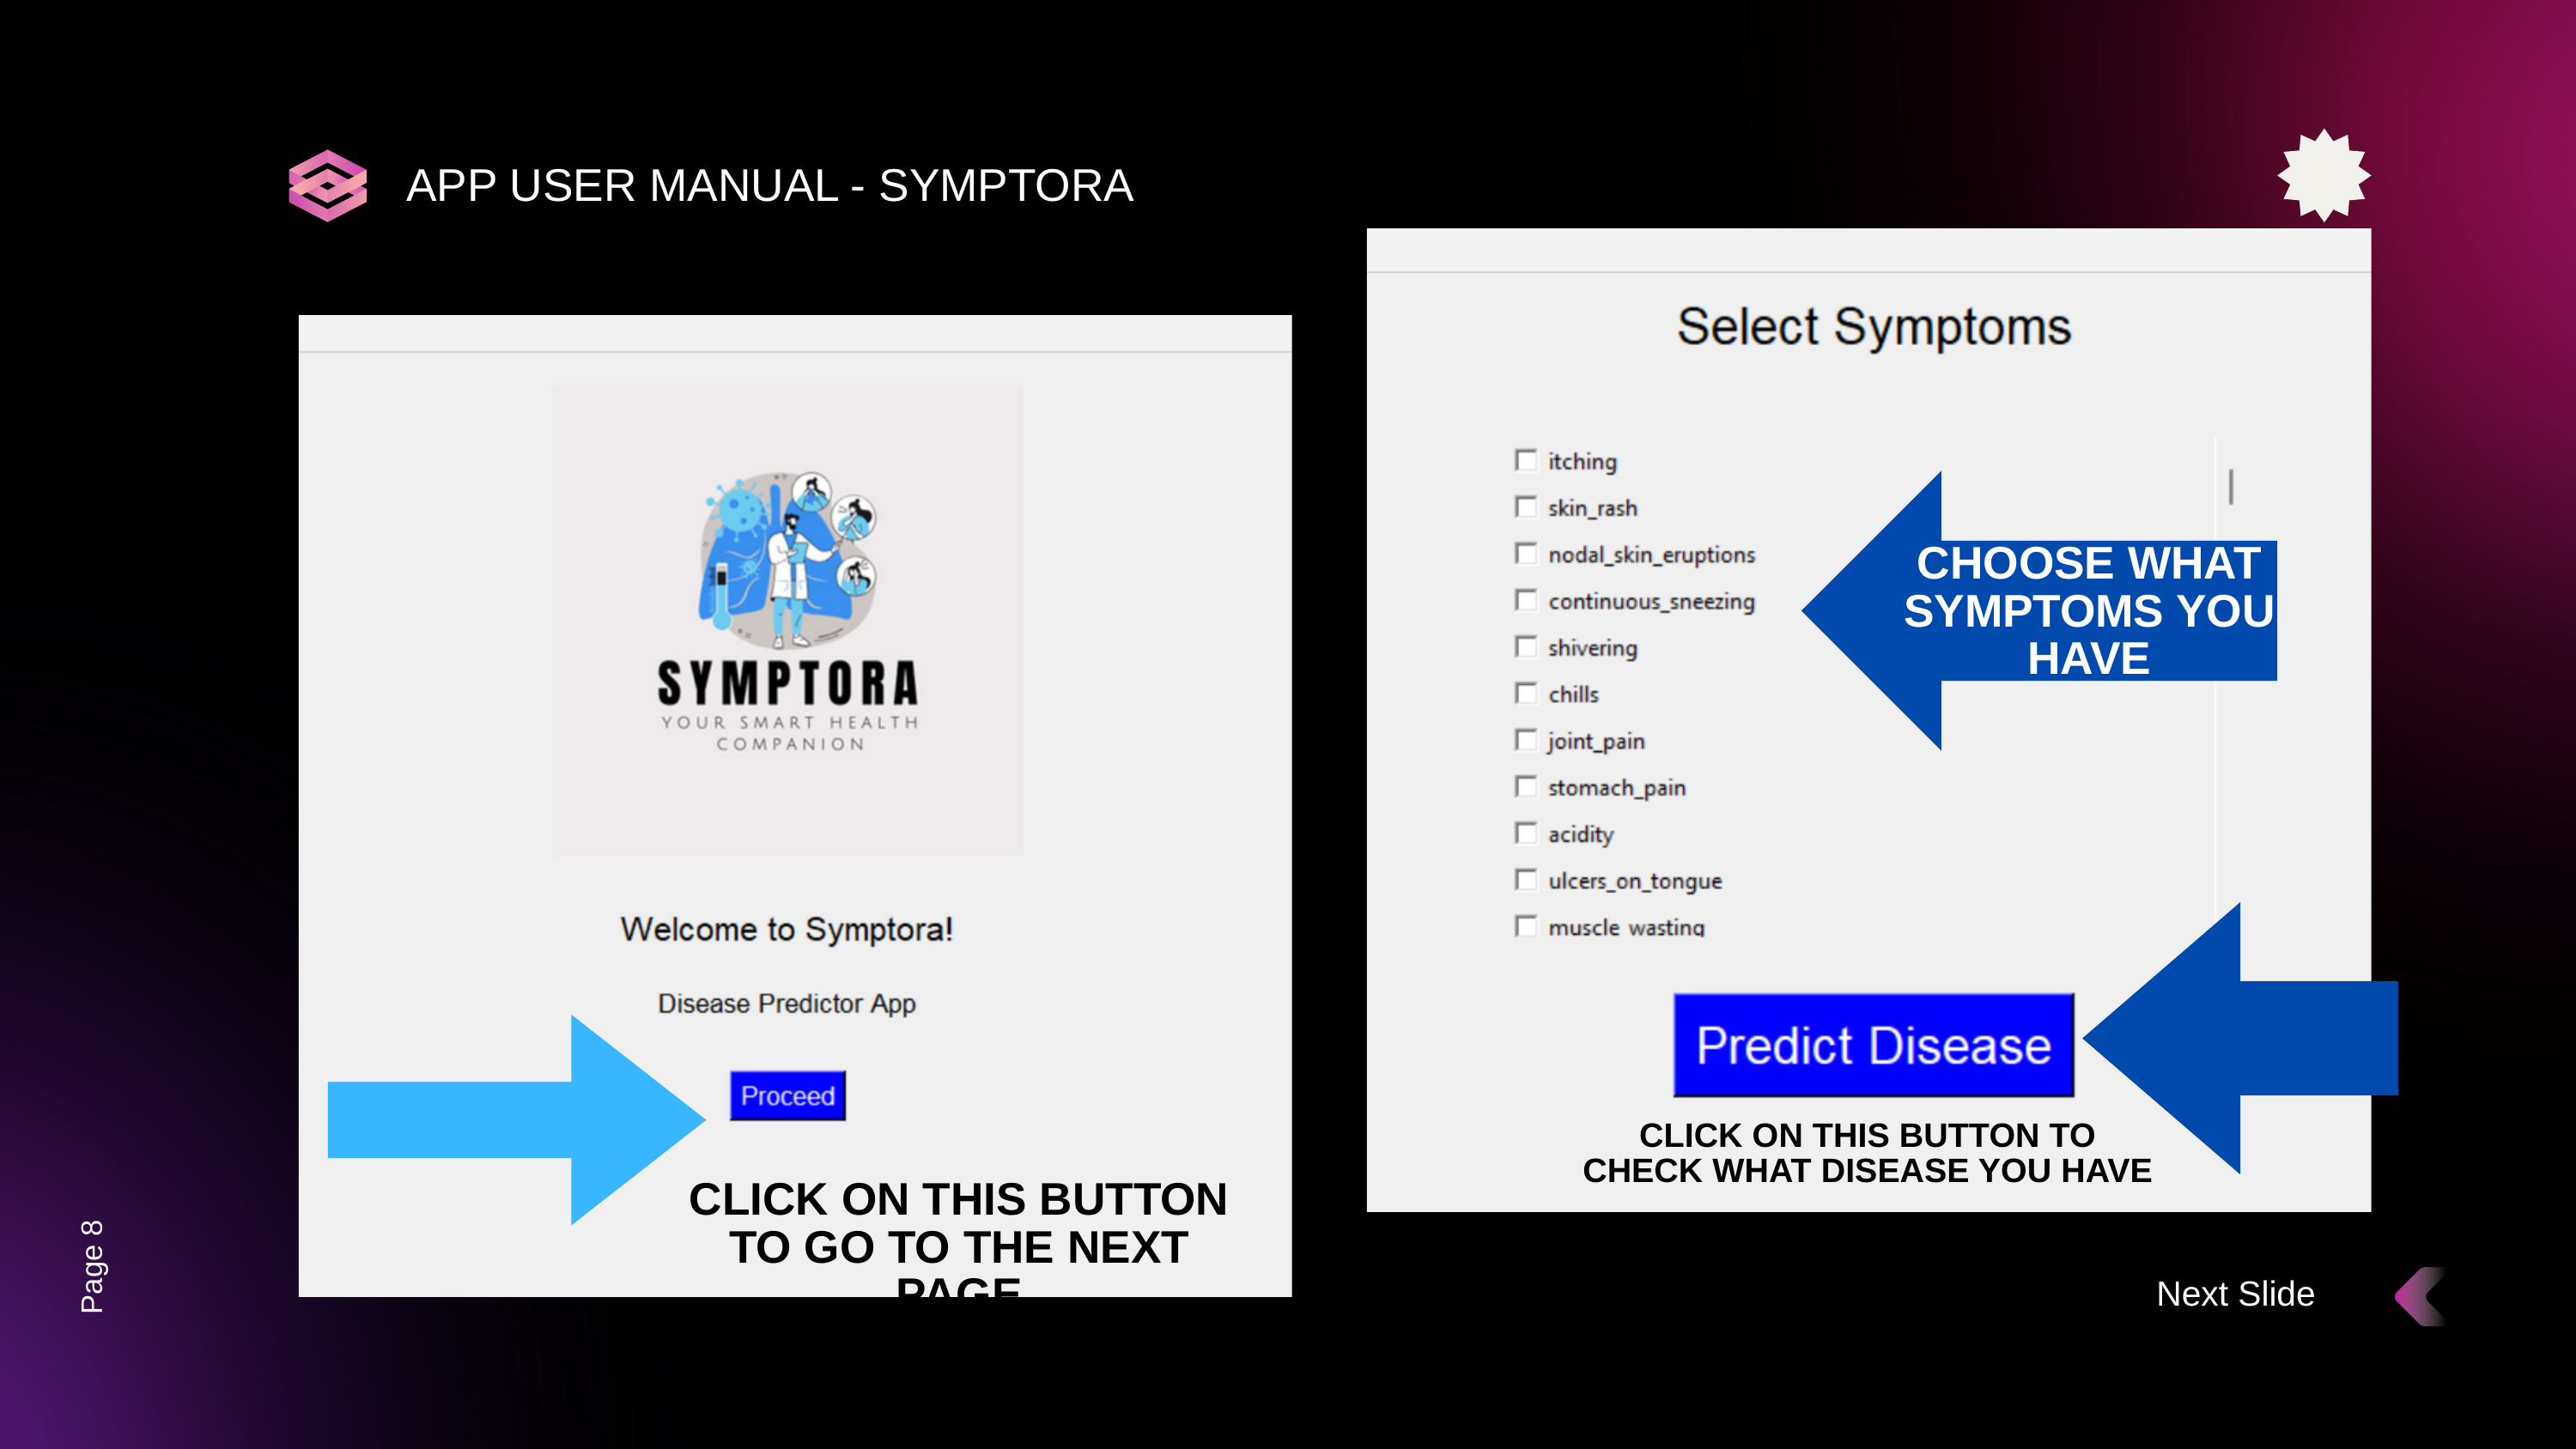

APP USER MANUAL - SYMPTORA

CHOOSE WHAT SYMPTOMS YOU HAVE

CLICK ON THIS BUTTON TO CHECK WHAT DISEASE YOU HAVE
CLICK ON THIS BUTTON TO GO TO THE NEXT PAGE
Page 8

Next Slide